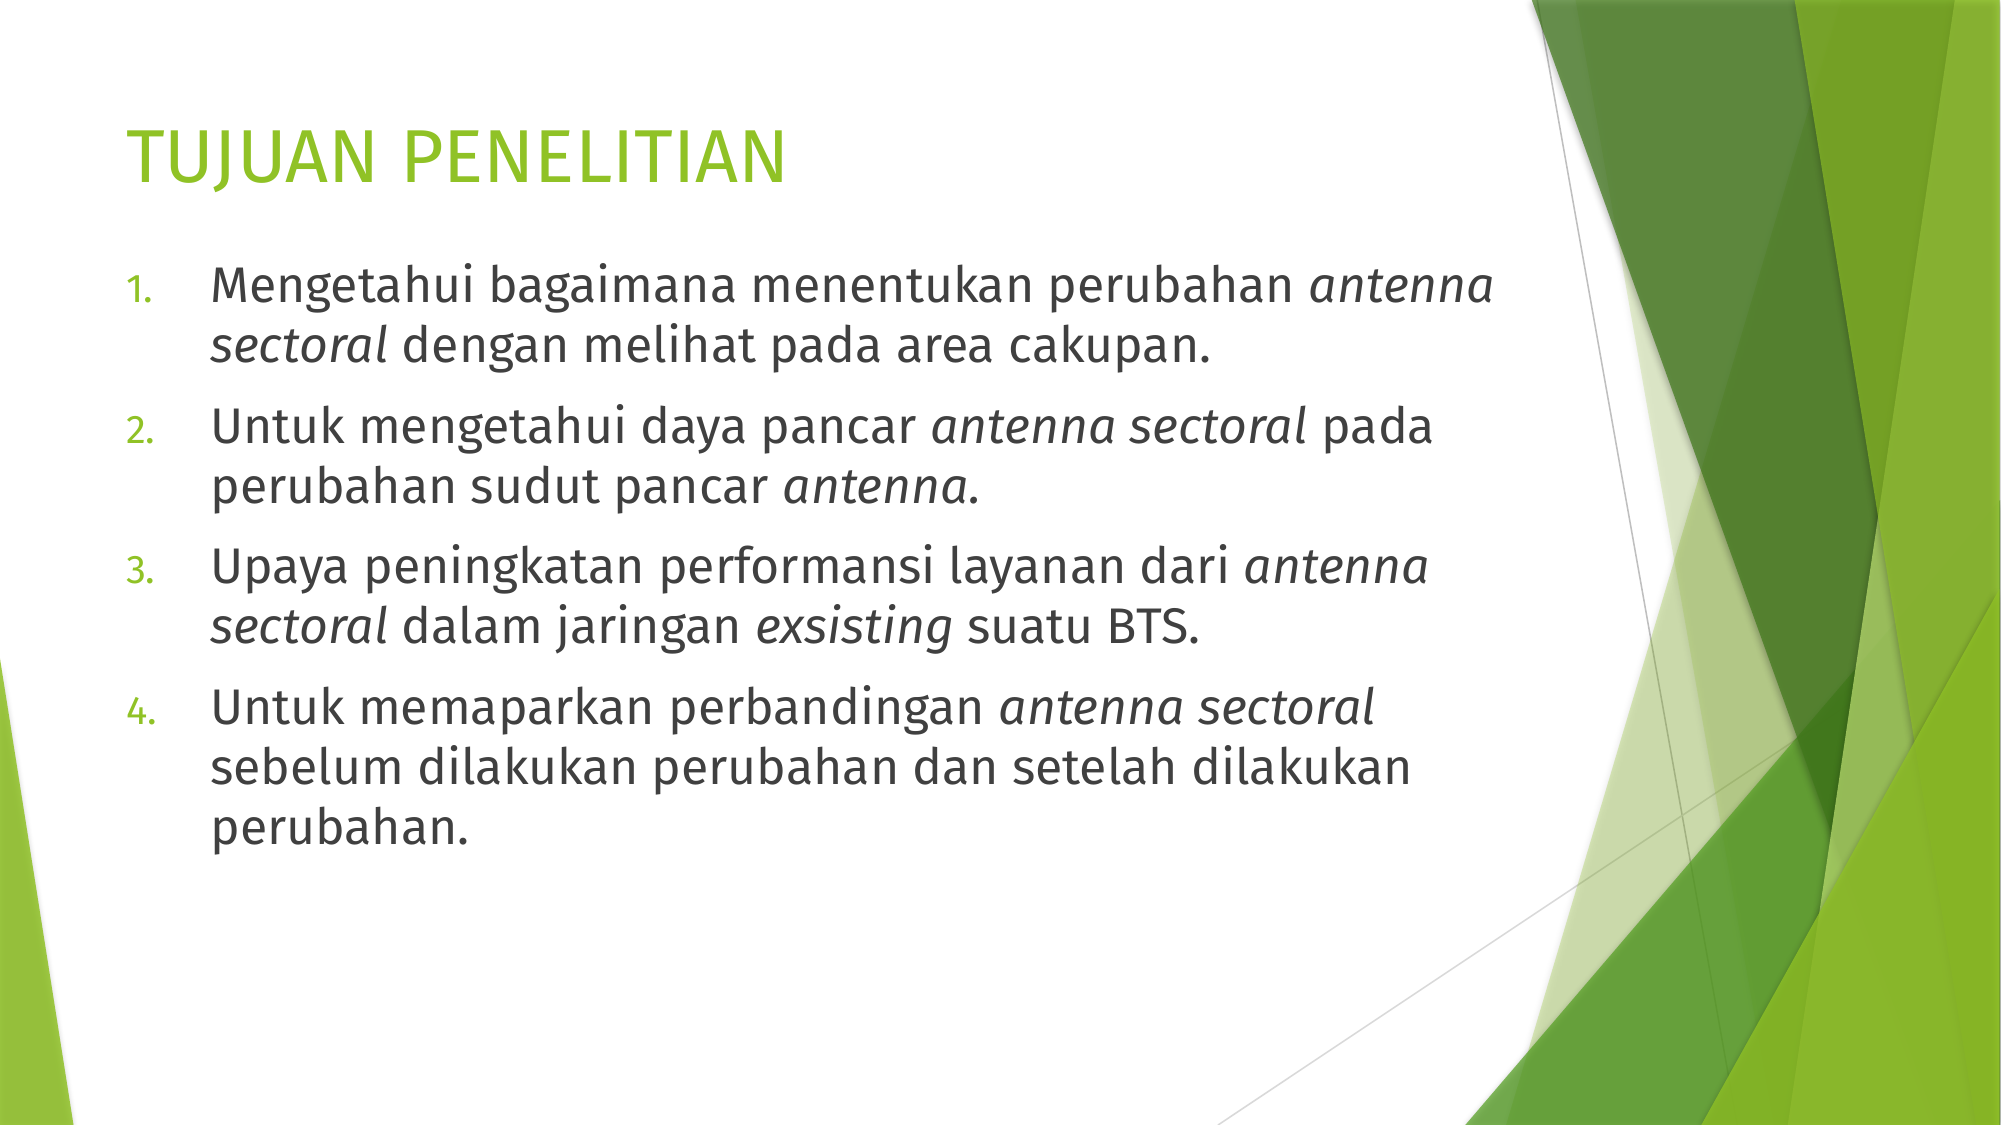

# TUJUAN PENELITIAN
Mengetahui bagaimana menentukan perubahan antenna sectoral dengan melihat pada area cakupan.
Untuk mengetahui daya pancar antenna sectoral pada perubahan sudut pancar antenna.
Upaya peningkatan performansi layanan dari antenna sectoral dalam jaringan exsisting suatu BTS.
Untuk memaparkan perbandingan antenna sectoral sebelum dilakukan perubahan dan setelah dilakukan perubahan.